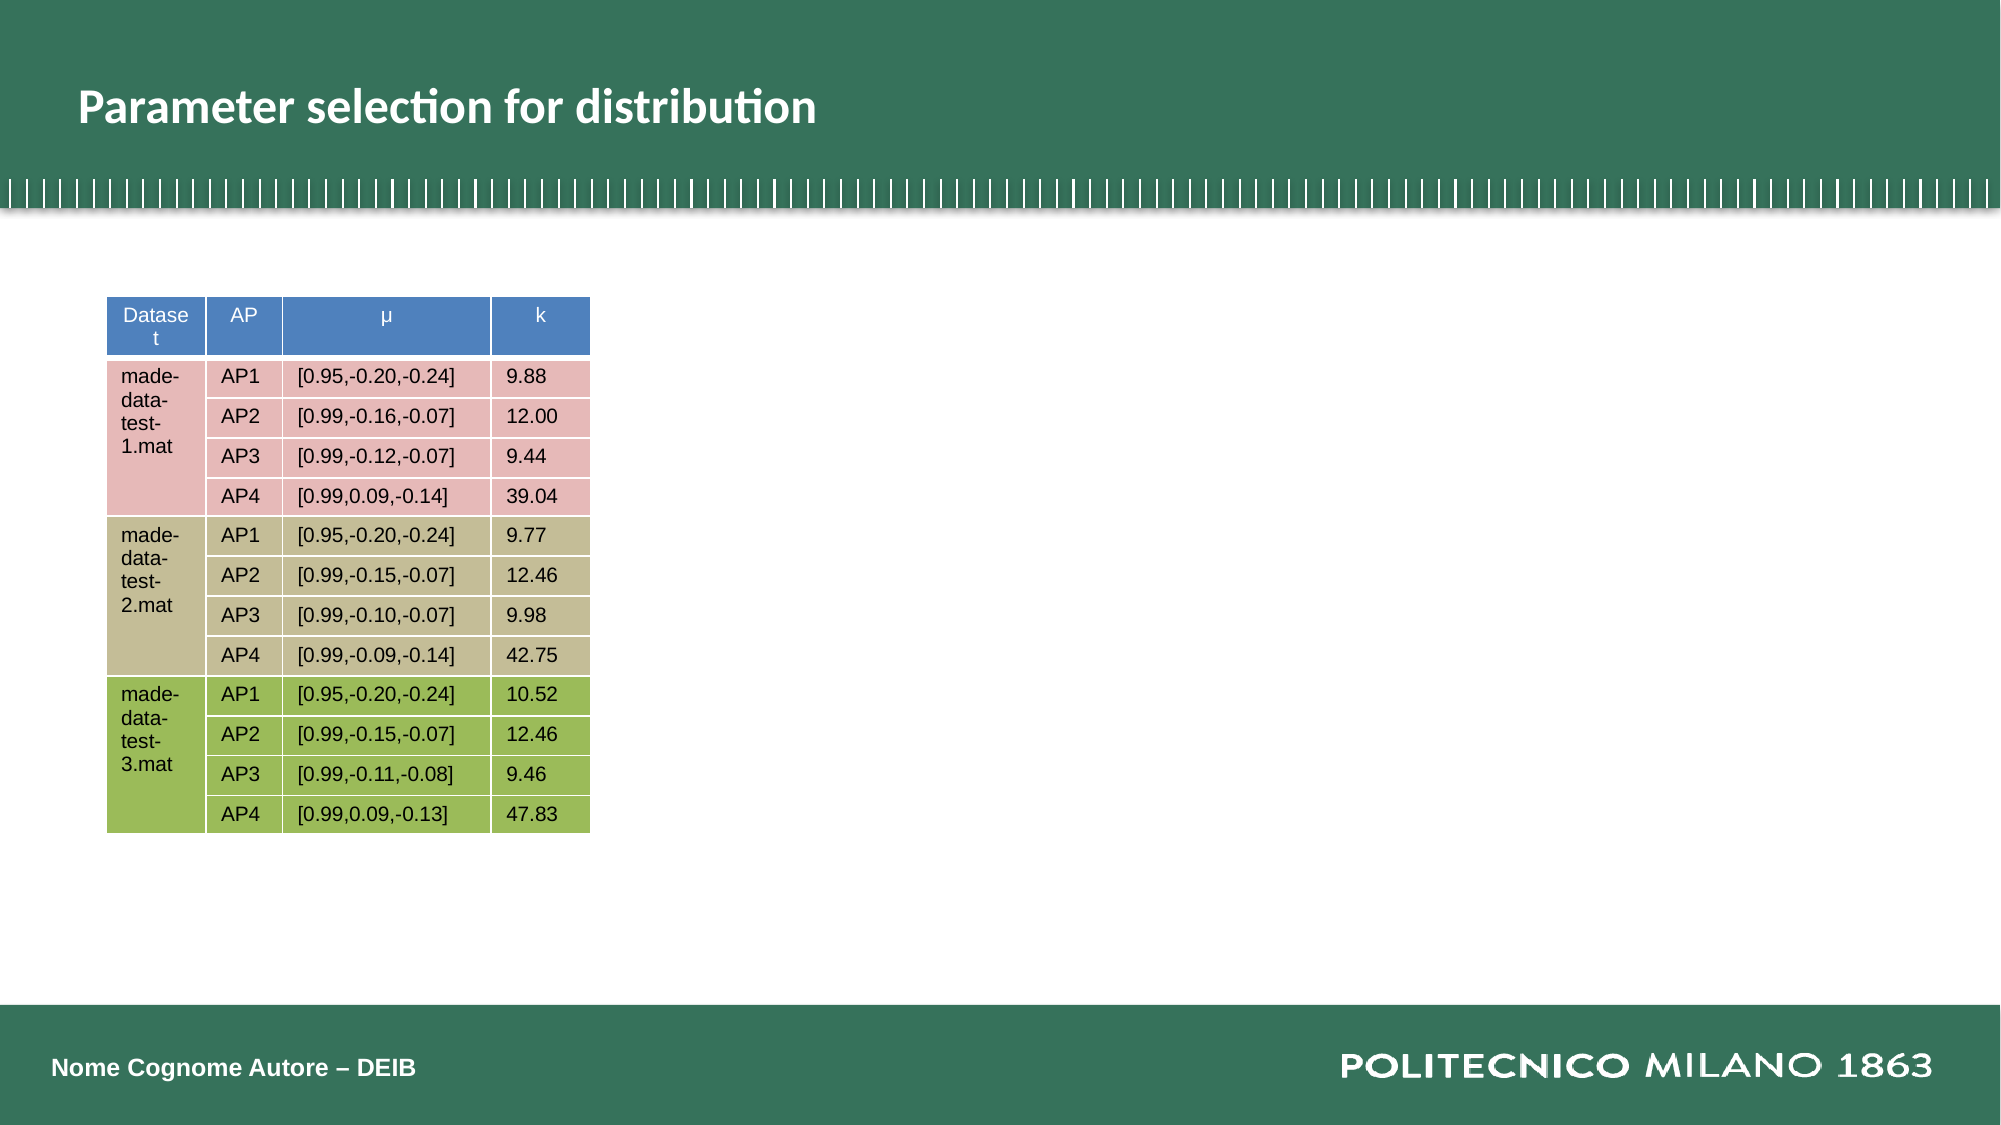

# Parameter selection for distribution
| Dataset | AP | μ | k |
| --- | --- | --- | --- |
| made-data-test-1.mat | AP1 | [0.95,-0.20,-0.24] | 9.88 |
|  | AP2 | [0.99,-0.16,-0.07] | 12.00 |
|  | AP3 | [0.99,-0.12,-0.07] | 9.44 |
|  | AP4 | [0.99,0.09,-0.14] | 39.04 |
| made-data-test-2.mat | AP1 | [0.95,-0.20,-0.24] | 9.77 |
|  | AP2 | [0.99,-0.15,-0.07] | 12.46 |
|  | AP3 | [0.99,-0.10,-0.07] | 9.98 |
|  | AP4 | [0.99,-0.09,-0.14] | 42.75 |
| made-data-test-3.mat | AP1 | [0.95,-0.20,-0.24] | 10.52 |
|  | AP2 | [0.99,-0.15,-0.07] | 12.46 |
|  | AP3 | [0.99,-0.11,-0.08] | 9.46 |
|  | AP4 | [0.99,0.09,-0.13] | 47.83 |